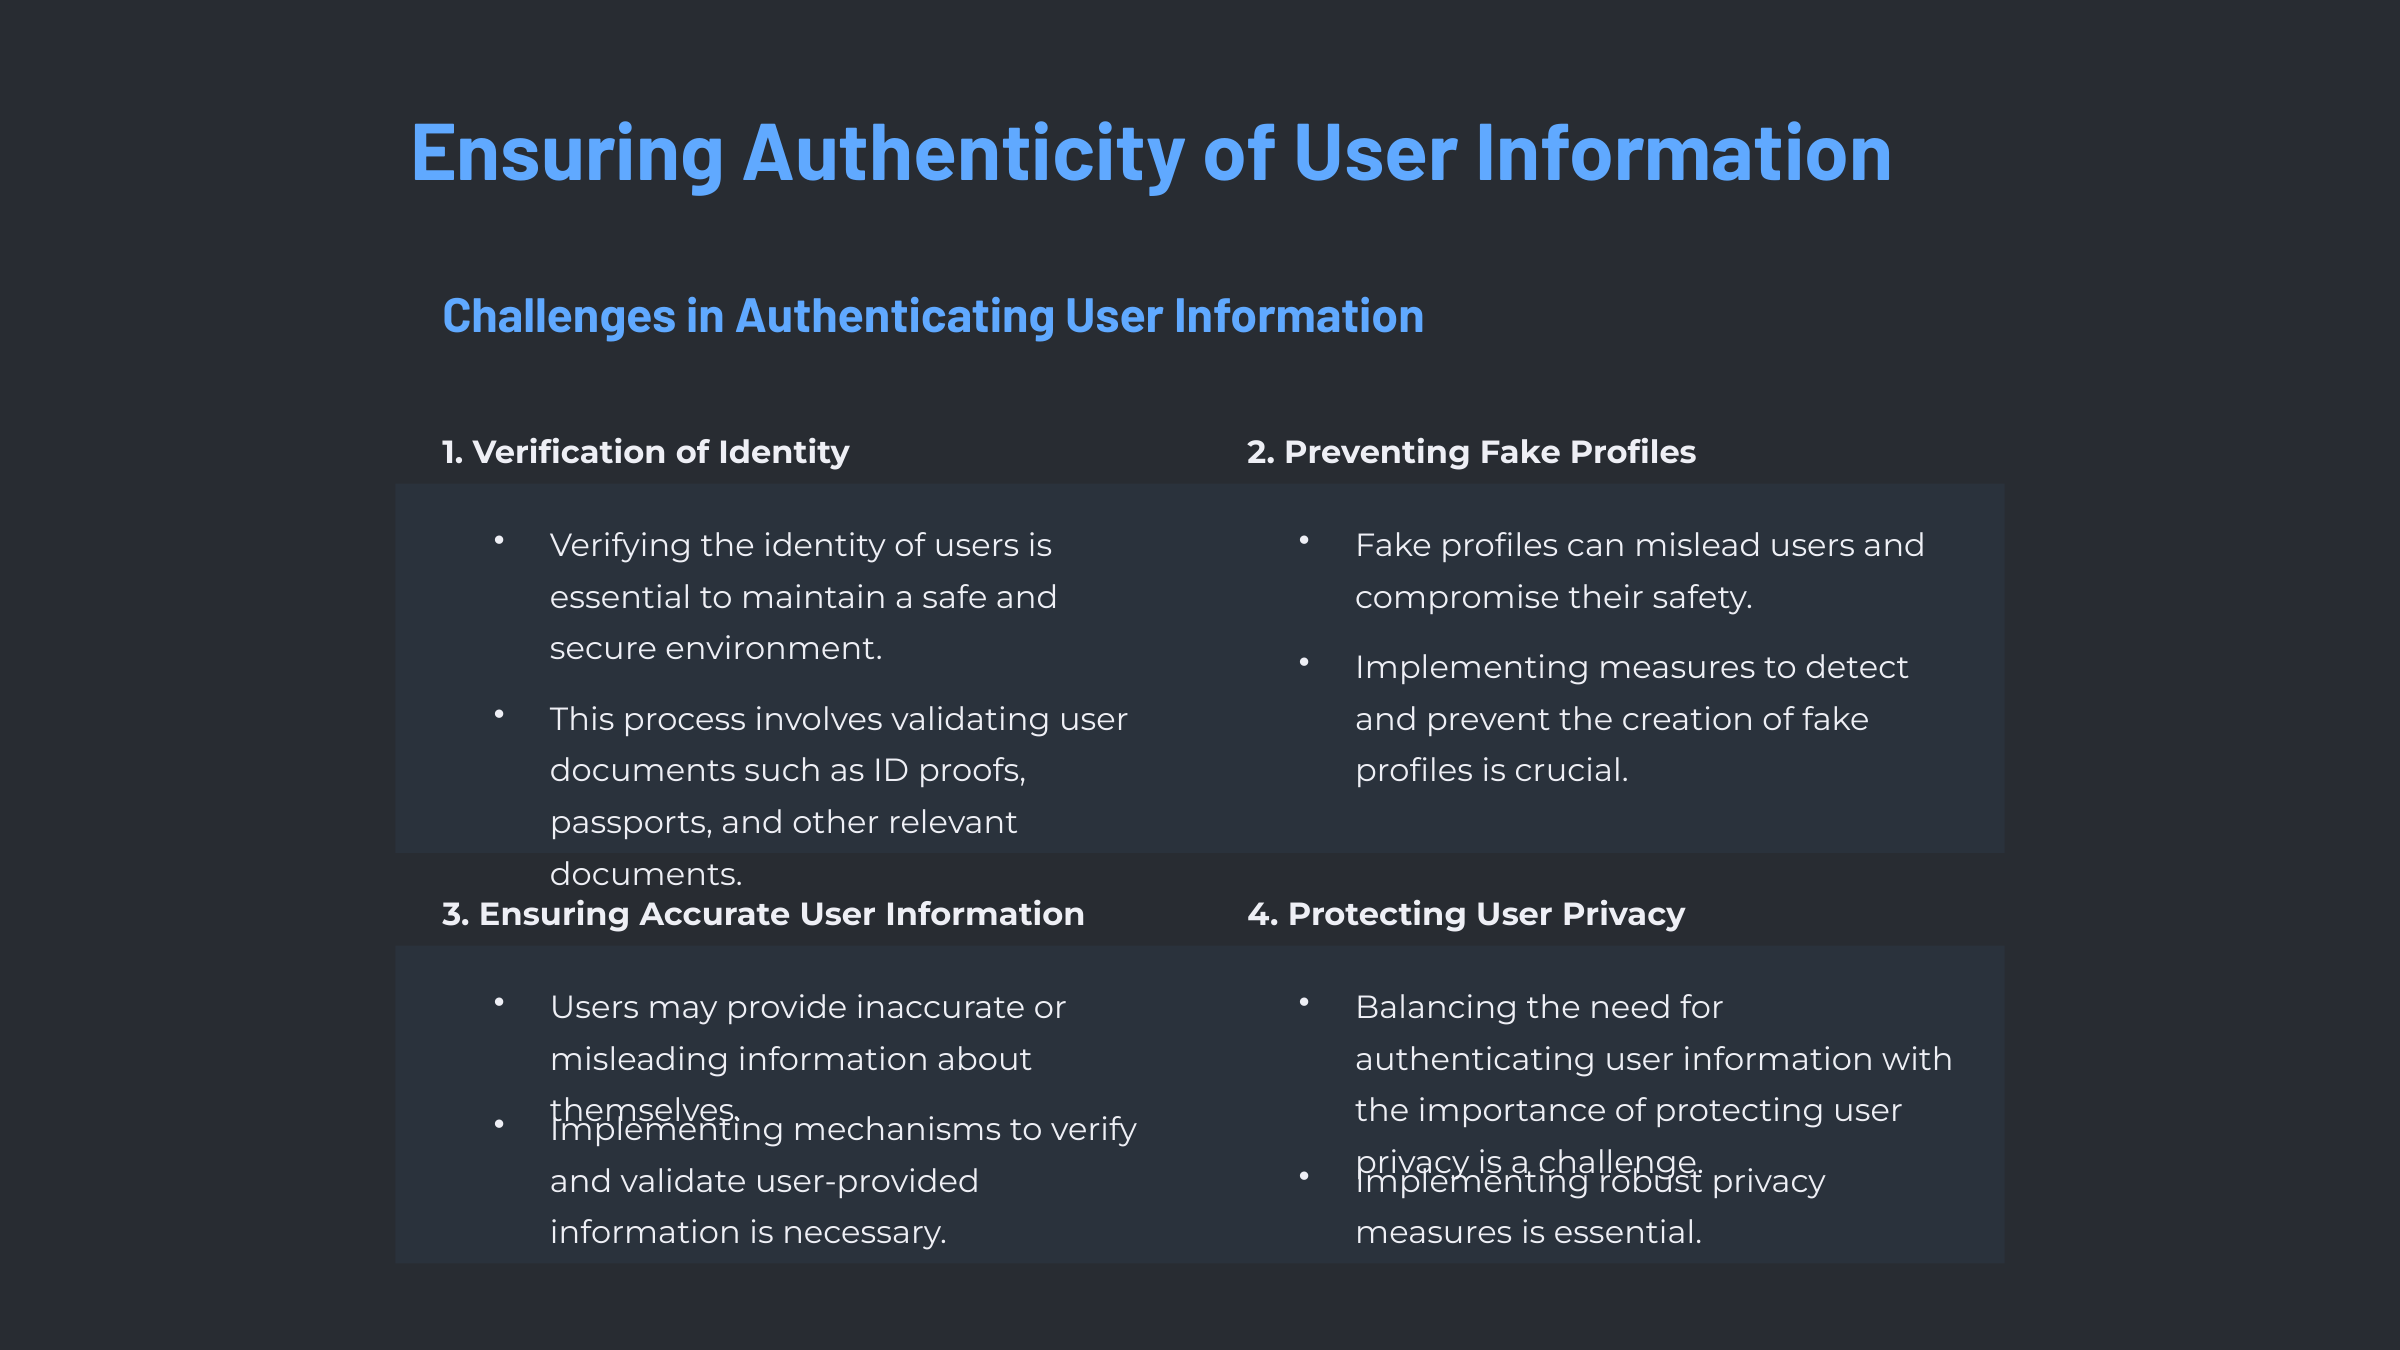

Ensuring Authenticity of User Information
Challenges in Authenticating User Information
1. Verification of Identity
2. Preventing Fake Profiles

Verifying the identity of users is essential to maintain a safe and secure environment.
Fake profiles can mislead users and compromise their safety.
Implementing measures to detect and prevent the creation of fake profiles is crucial.
This process involves validating user documents such as ID proofs, passports, and other relevant documents.
3. Ensuring Accurate User Information
4. Protecting User Privacy

Users may provide inaccurate or misleading information about themselves.
Balancing the need for authenticating user information with the importance of protecting user privacy is a challenge.
Implementing mechanisms to verify and validate user-provided information is necessary.
Implementing robust privacy measures is essential.